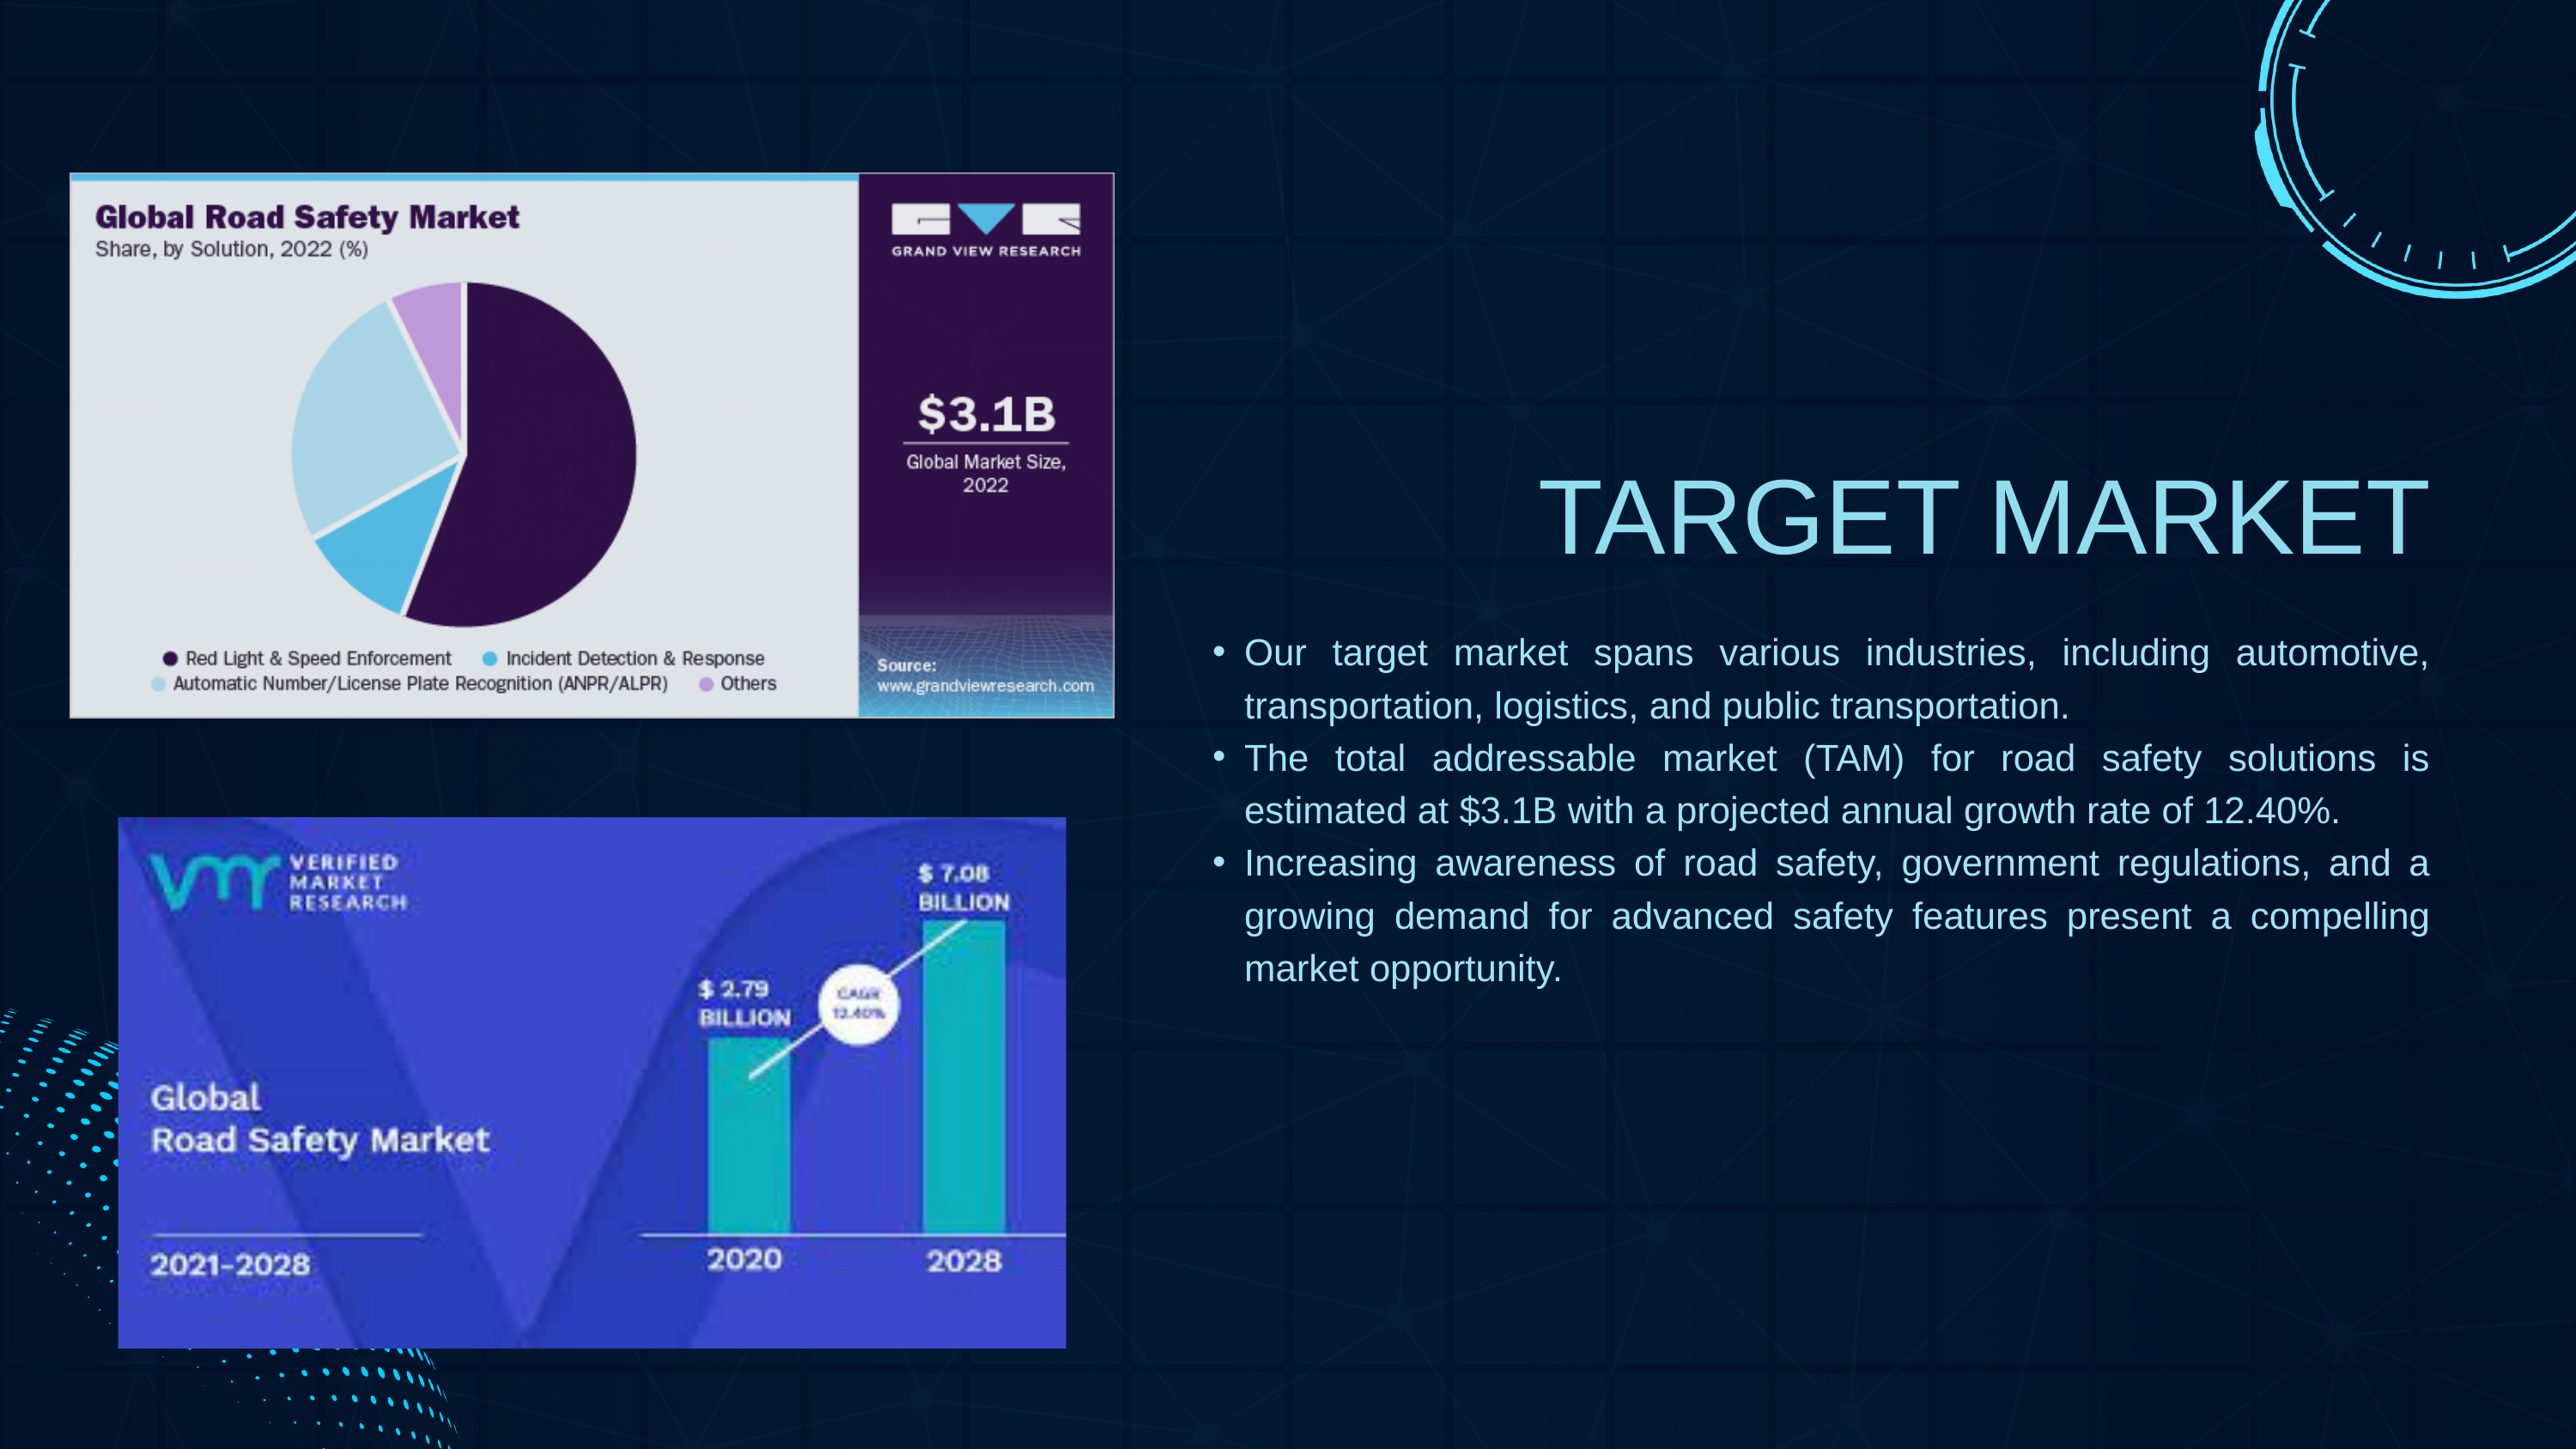

TARGET MARKET
Our target market spans various industries, including automotive, transportation, logistics, and public transportation.
The total addressable market (TAM) for road safety solutions is estimated at $3.1B with a projected annual growth rate of 12.40%.
Increasing awareness of road safety, government regulations, and a growing demand for advanced safety features present a compelling market opportunity.